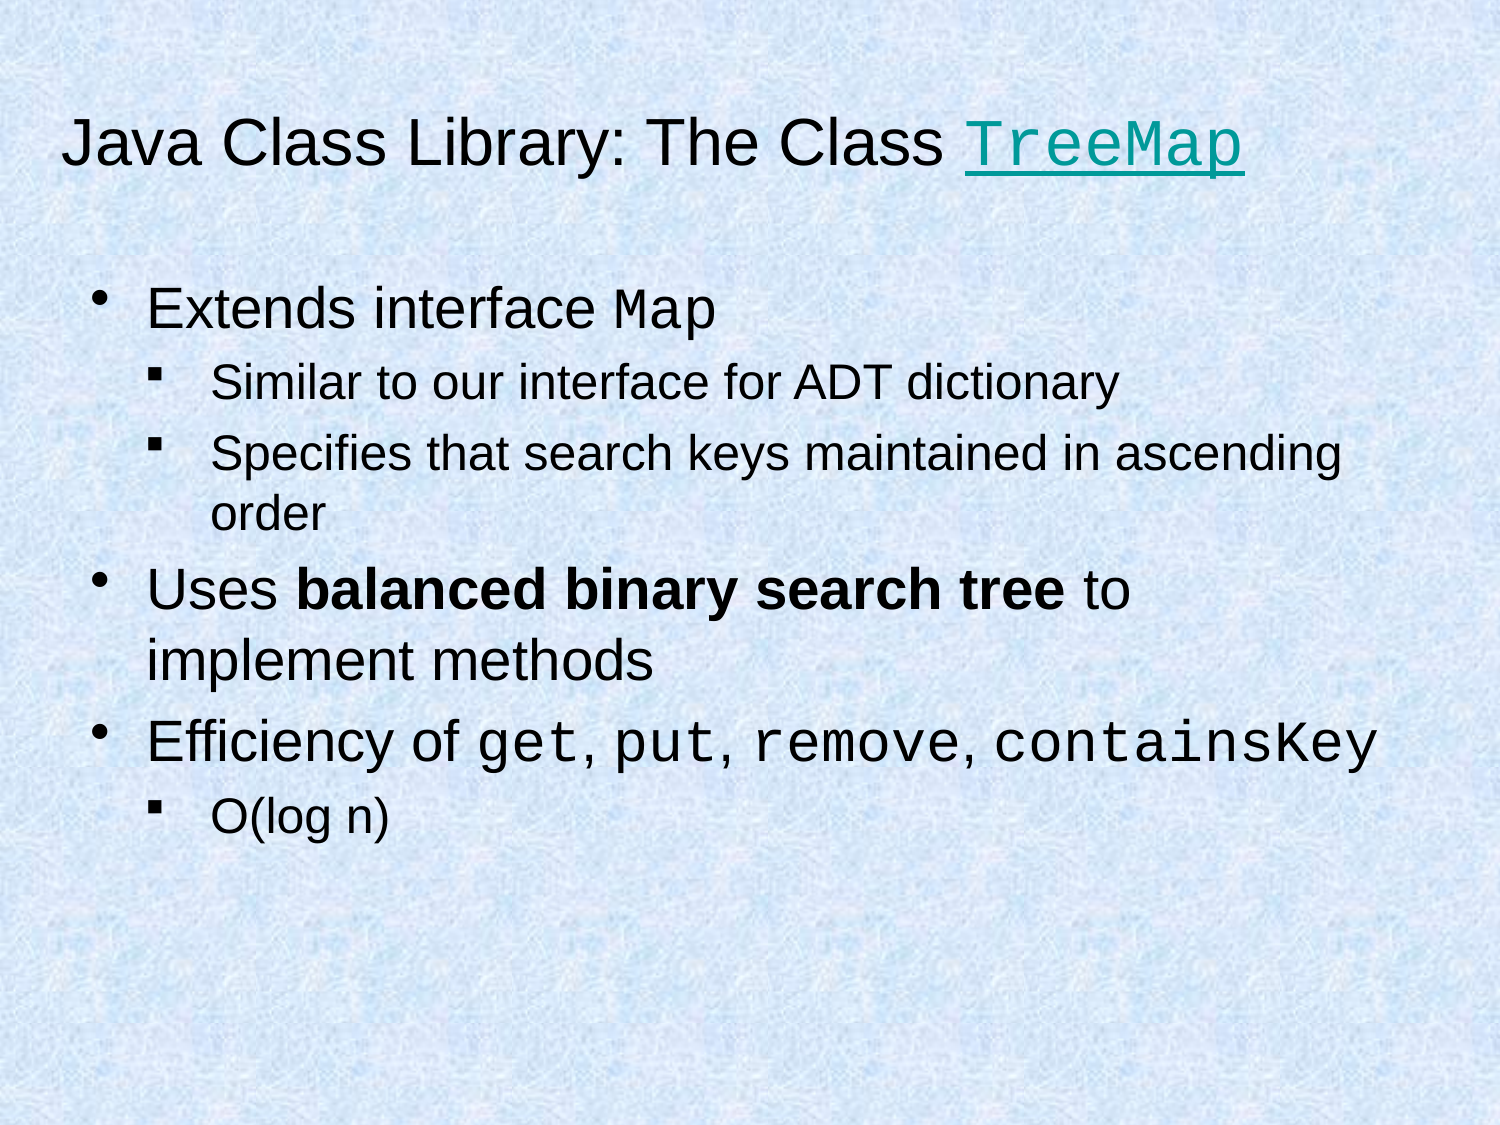

# Java Class Library: The Class TreeMap
Extends interface Map
Similar to our interface for ADT dictionary
Specifies that search keys maintained in ascending order
Uses balanced binary search tree to implement methods
Efficiency of get, put, remove, containsKey
O(log n)